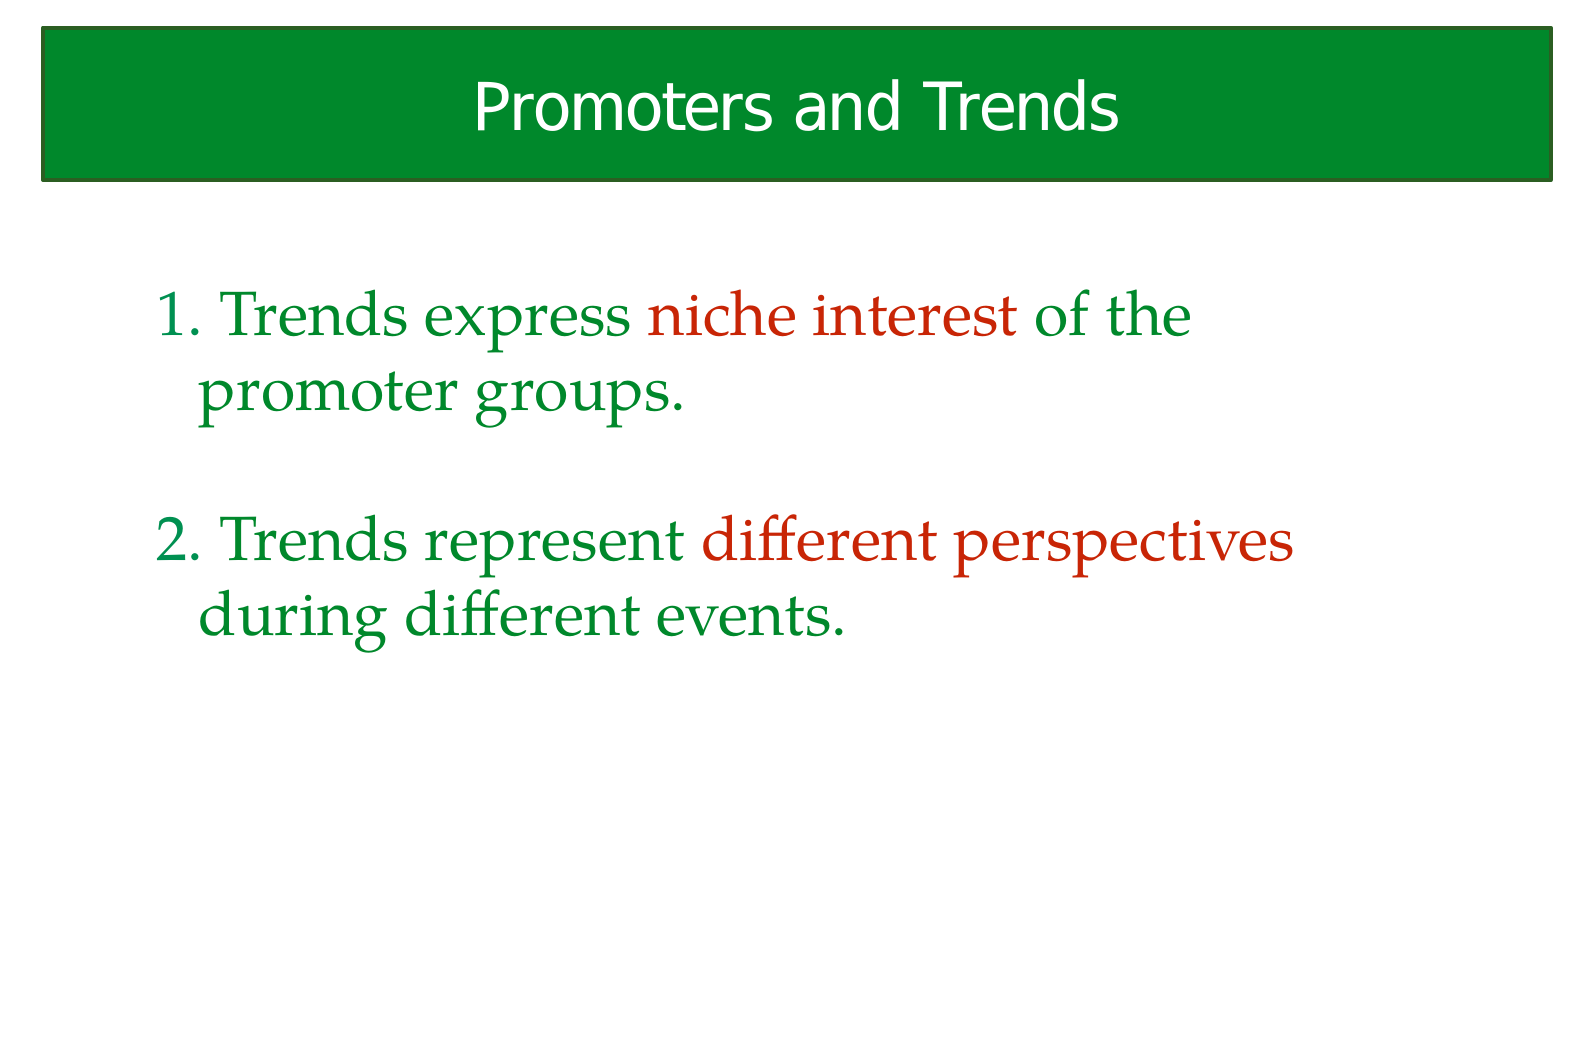

# Promoters and Trends
 Trends express niche interest of the promoter groups.

 Trends represent different perspectives during different events.